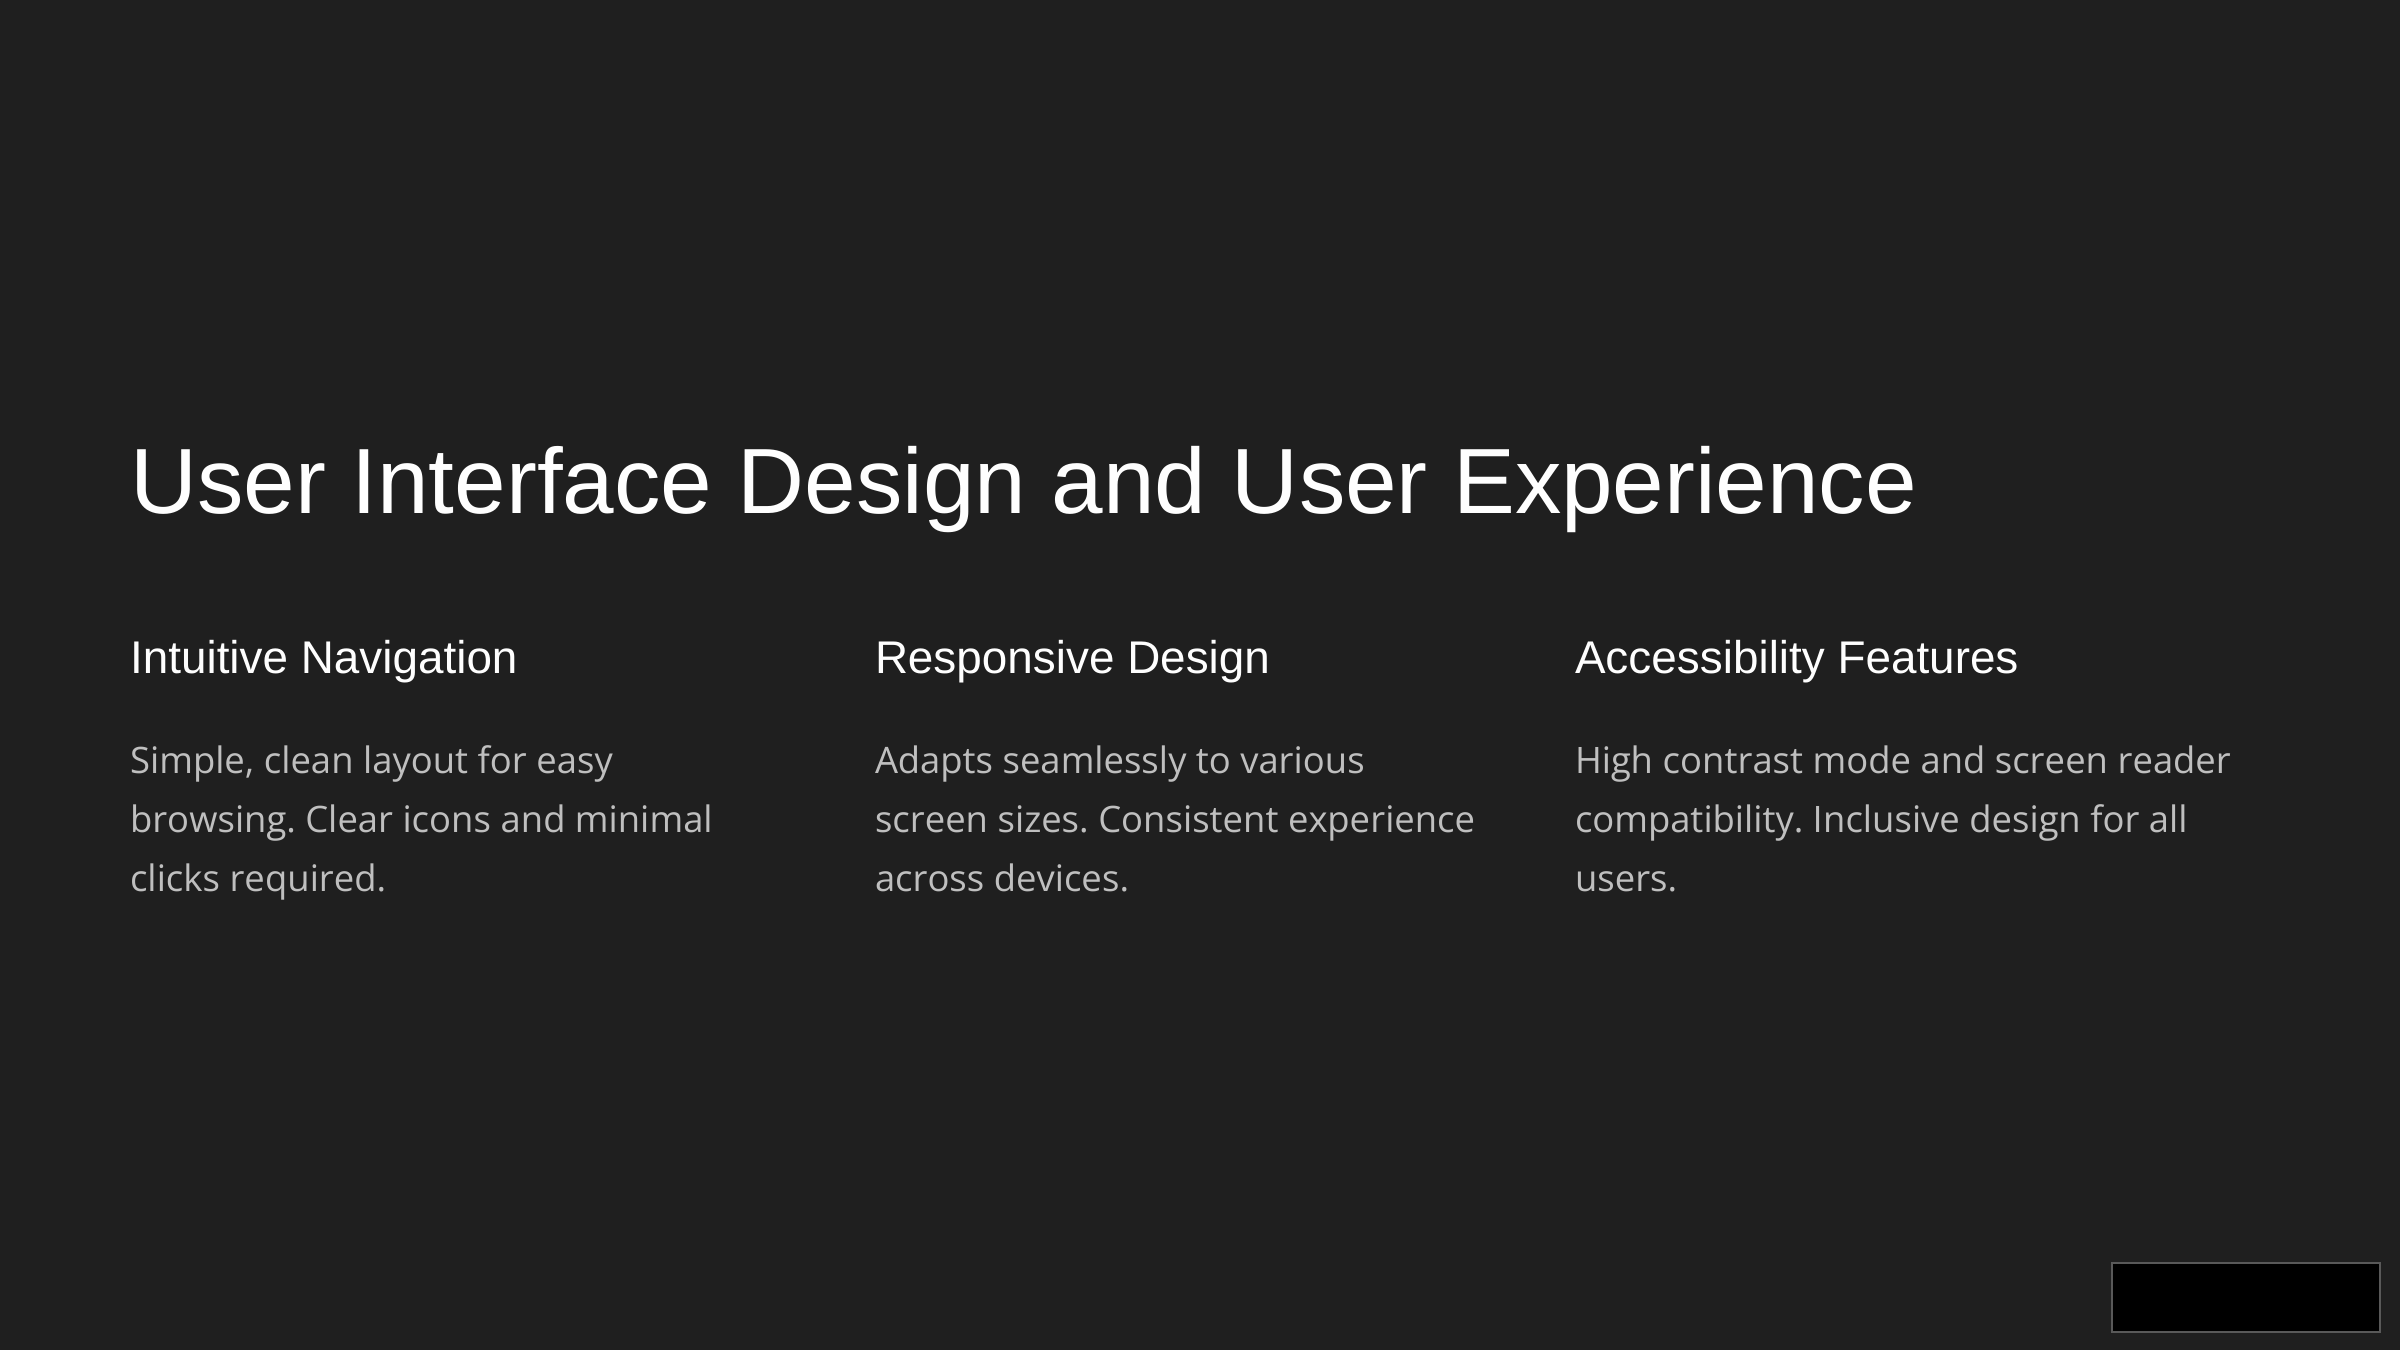

User Interface Design and User Experience
Intuitive Navigation
Responsive Design
Accessibility Features
Simple, clean layout for easy browsing. Clear icons and minimal clicks required.
Adapts seamlessly to various screen sizes. Consistent experience across devices.
High contrast mode and screen reader compatibility. Inclusive design for all users.